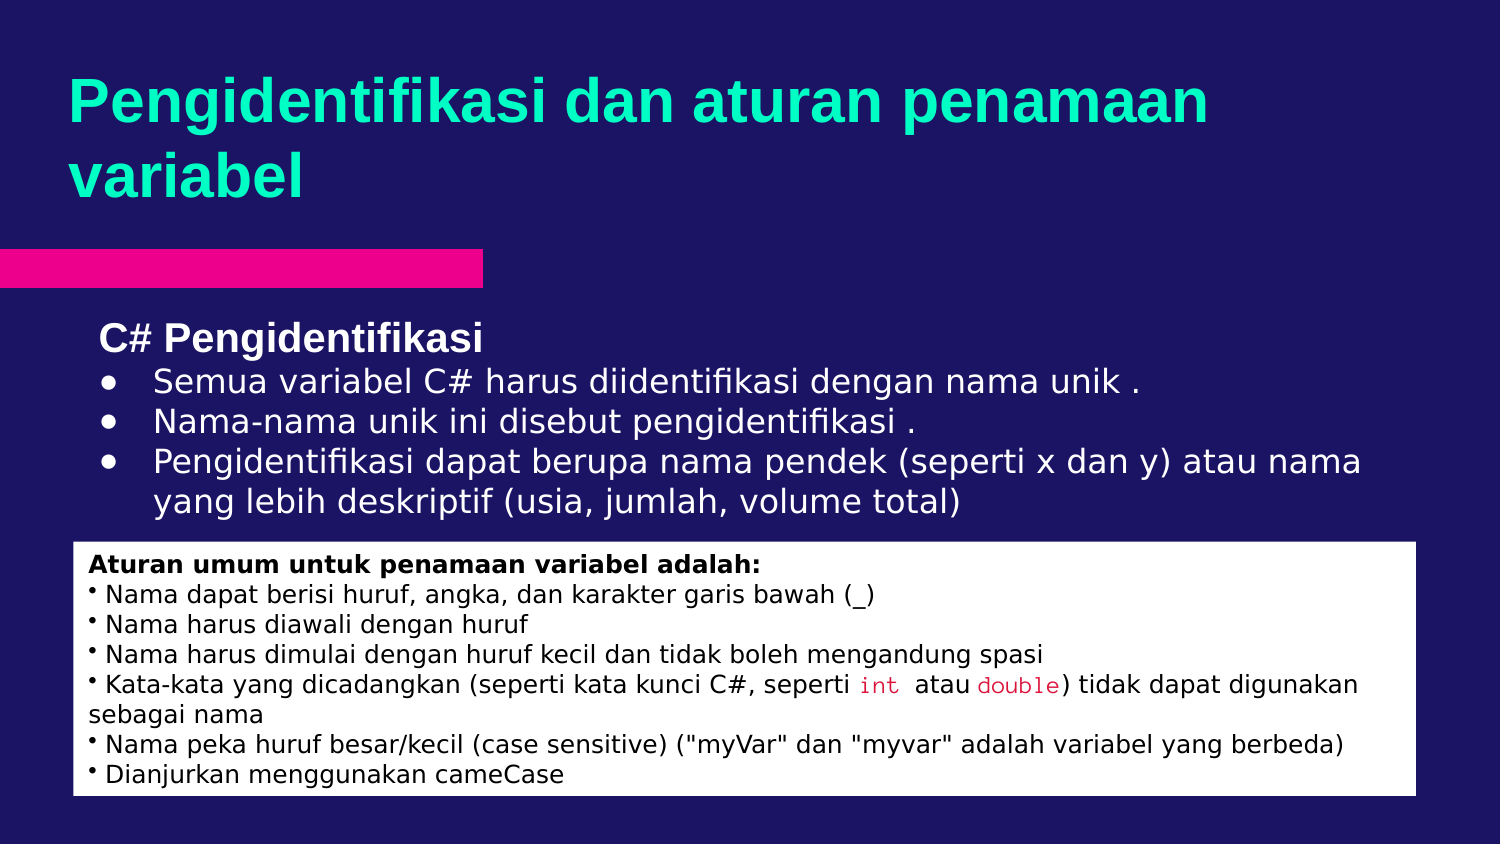

# Pengidentifikasi dan aturan penamaan variabel
C# Pengidentifikasi
Semua variabel C# harus diidentifikasi dengan nama unik .
Nama-nama unik ini disebut pengidentifikasi .
Pengidentifikasi dapat berupa nama pendek (seperti x dan y) atau nama yang lebih deskriptif (usia, jumlah, volume total)

Aturan umum untuk penamaan variabel adalah:
 Nama dapat berisi huruf, angka, dan karakter garis bawah (_)
 Nama harus diawali dengan huruf
 Nama harus dimulai dengan huruf kecil dan tidak boleh mengandung spasi
 Kata-kata yang dicadangkan (seperti kata kunci C#, seperti int atau double) tidak dapat digunakan sebagai nama
 Nama peka huruf besar/kecil (case sensitive) ("myVar" dan "myvar" adalah variabel yang berbeda)
 Dianjurkan menggunakan cameCase